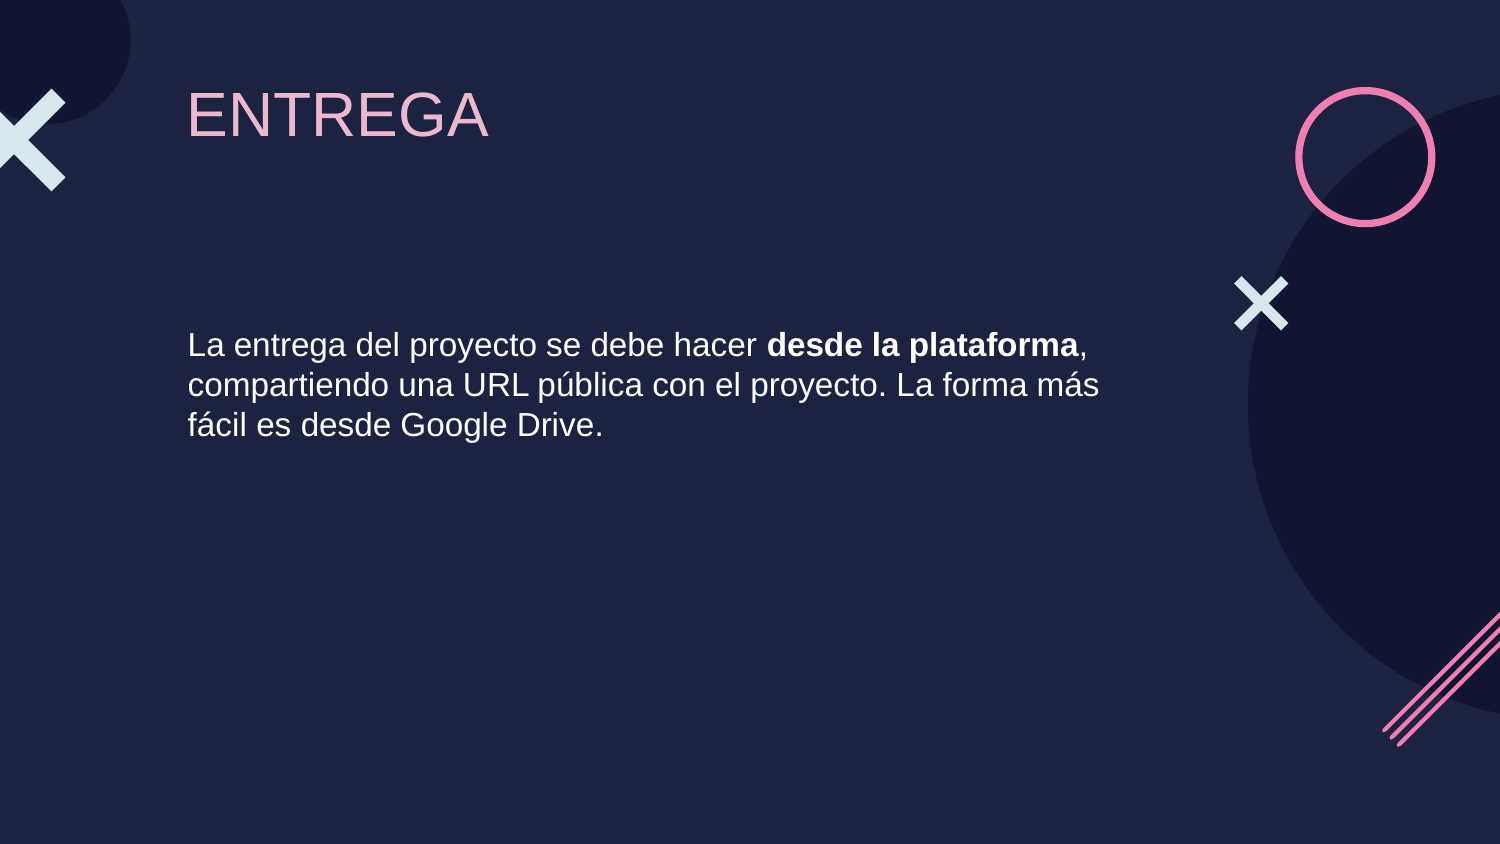

# ENTREGA

La entrega del proyecto se debe hacer desde la plataforma, compartiendo una URL pública con el proyecto. La forma más fácil es desde Google Drive.